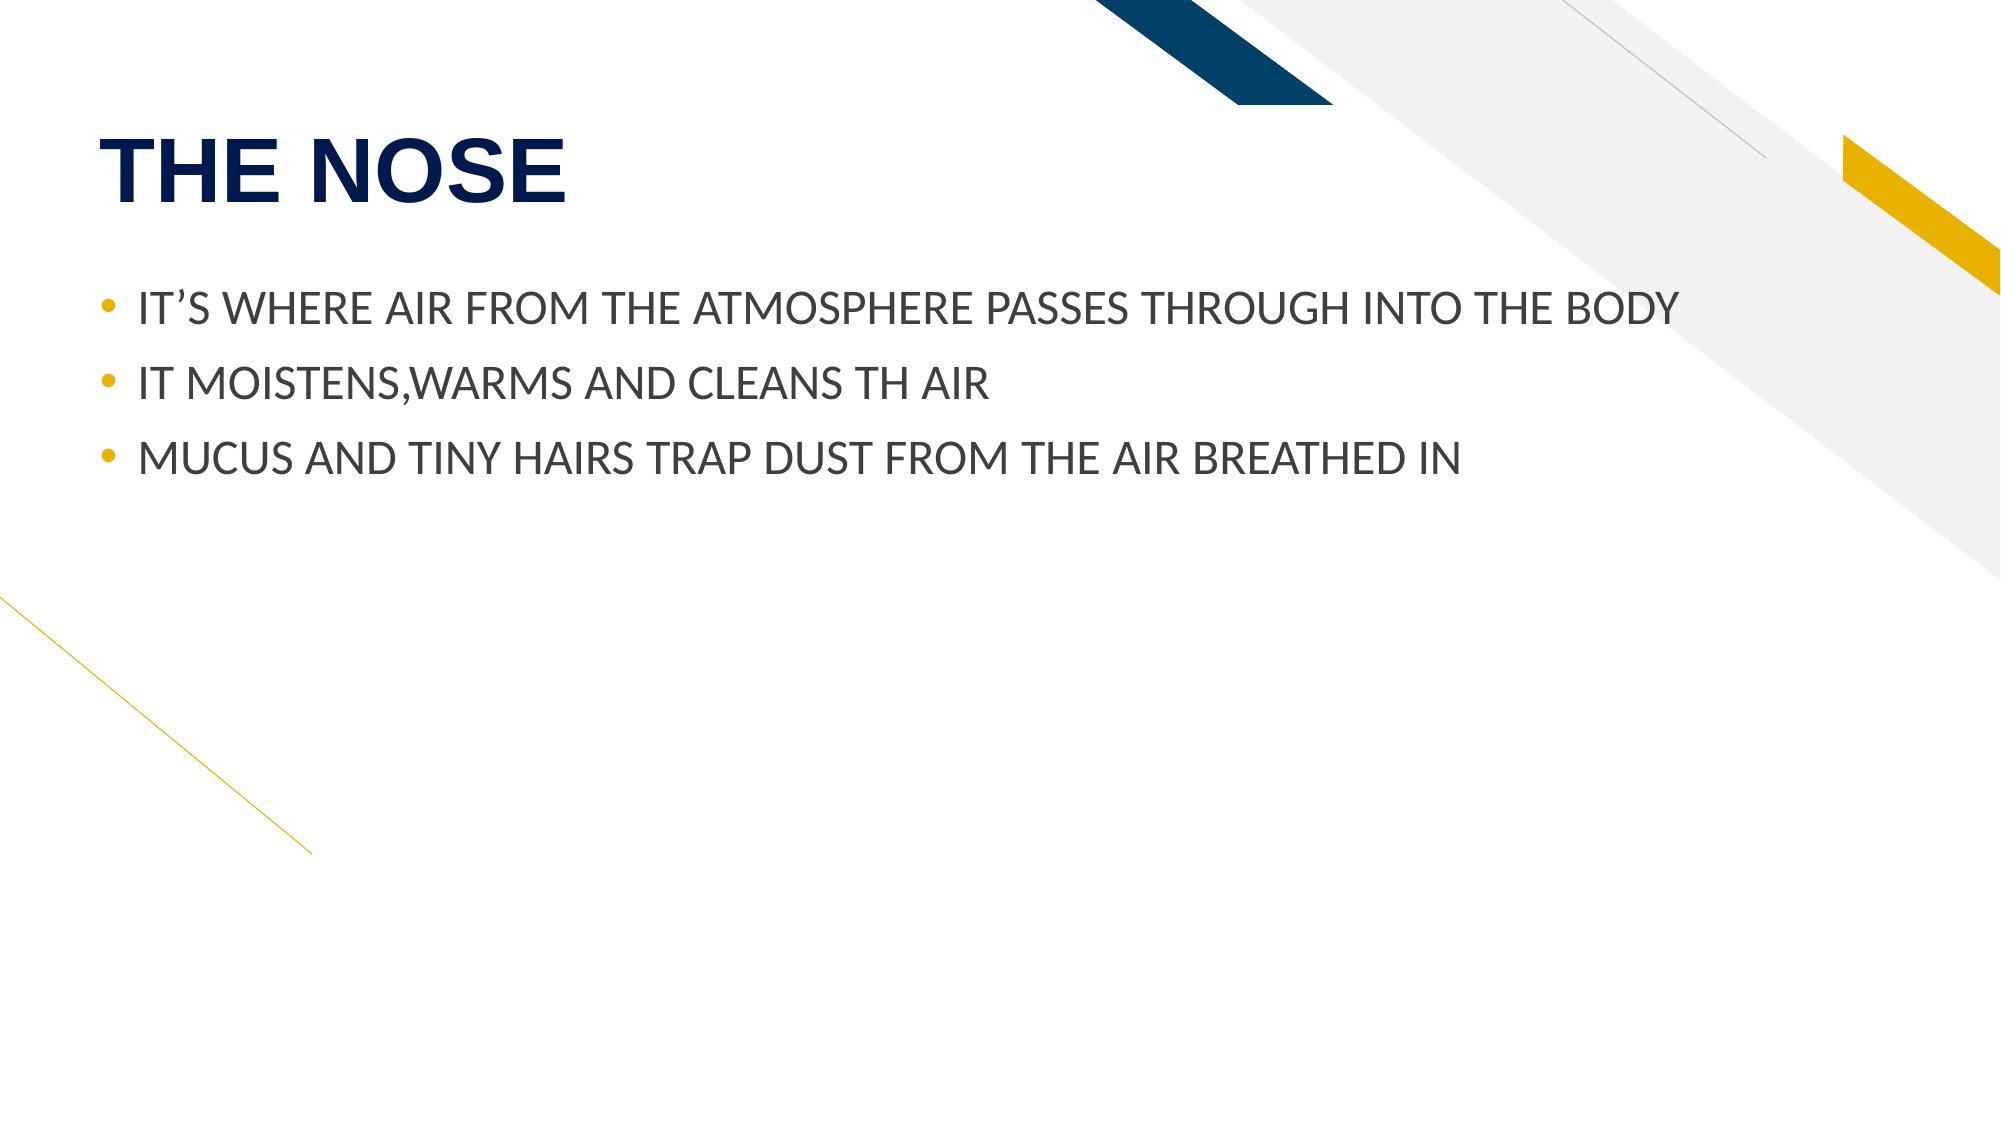

# THE NOSE
IT’S WHERE AIR FROM THE ATMOSPHERE PASSES THROUGH INTO THE BODY
IT MOISTENS,WARMS AND CLEANS TH AIR
MUCUS AND TINY HAIRS TRAP DUST FROM THE AIR BREATHED IN